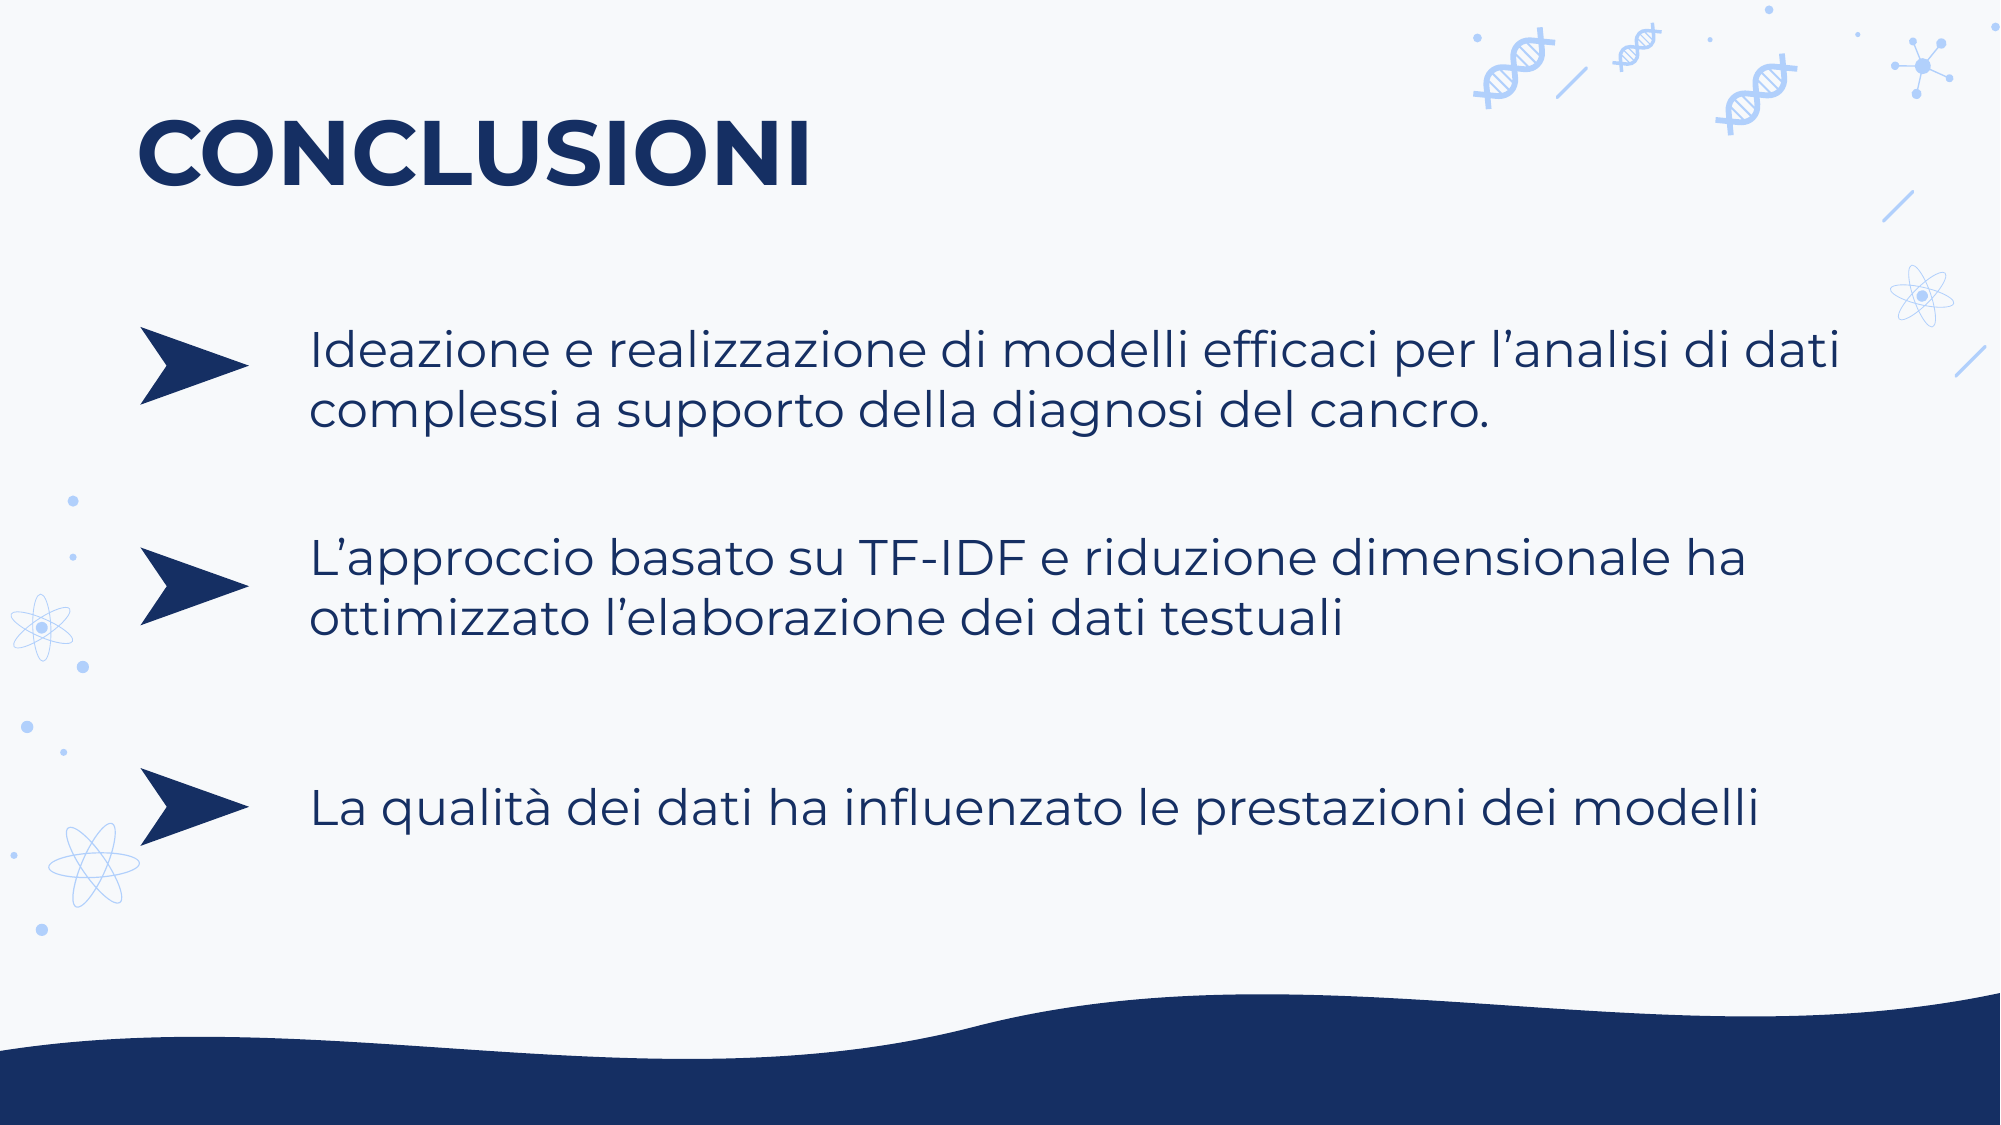

CONCLUSIONI
Ideazione e realizzazione di modelli efficaci per l’analisi di dati complessi a supporto della diagnosi del cancro.

L’approccio basato su TF-IDF e riduzione dimensionale ha ottimizzato l’elaborazione dei dati testuali

La qualità dei dati ha influenzato le prestazioni dei modelli